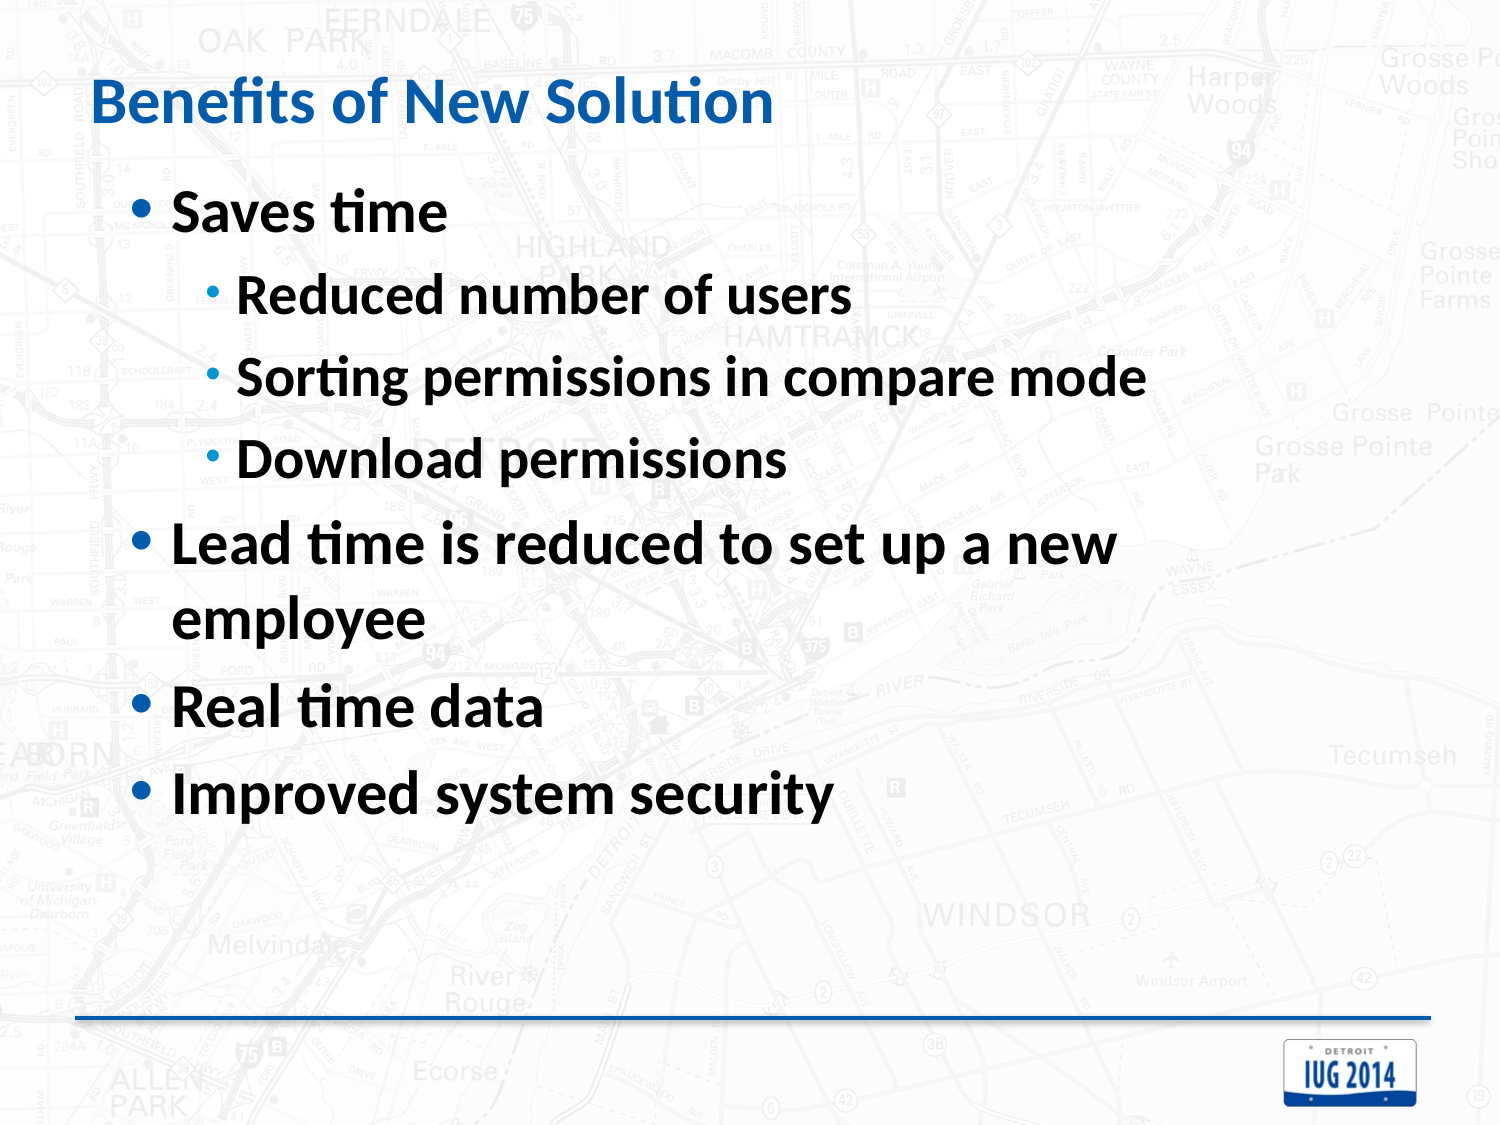

# Benefits of New Solution
Saves time
Reduced number of users
Sorting permissions in compare mode
Download permissions
Lead time is reduced to set up a new employee
Real time data
Improved system security